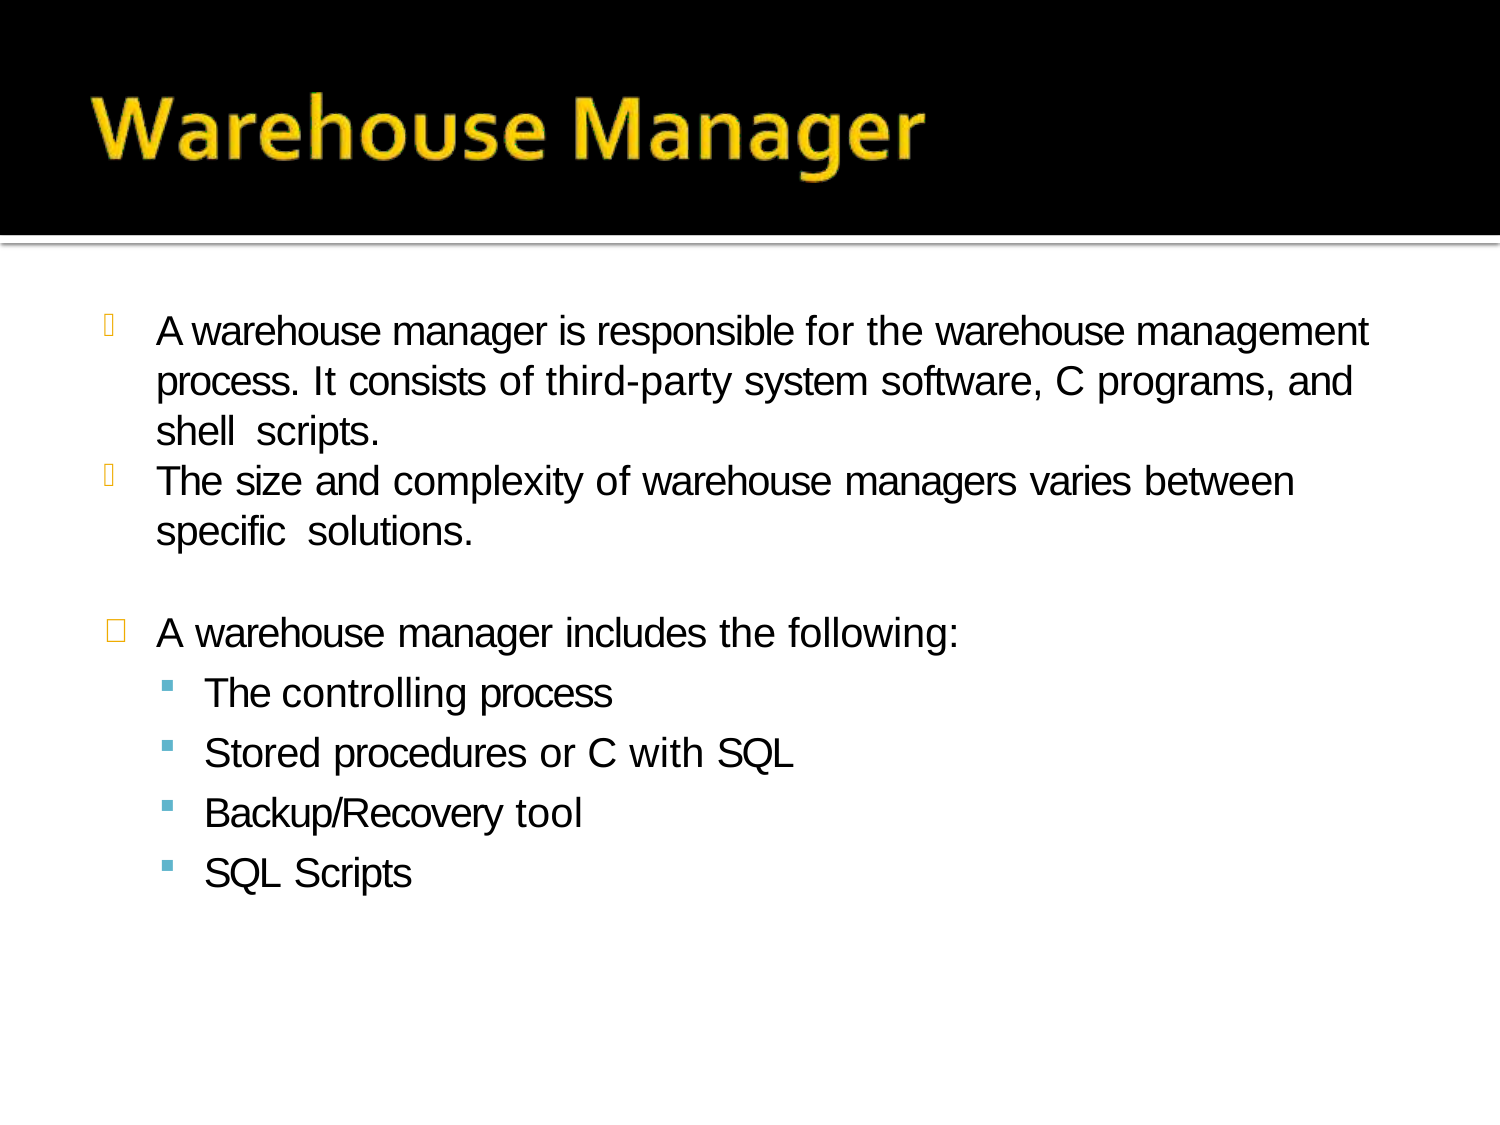

A warehouse manager is responsible for the warehouse management  process. It consists of third-party system software, C programs, and shell  scripts.
The size and complexity of warehouse managers varies between specific  solutions.

A warehouse manager includes the following:
The controlling process
Stored procedures or C with SQL
Backup/Recovery tool
SQL Scripts